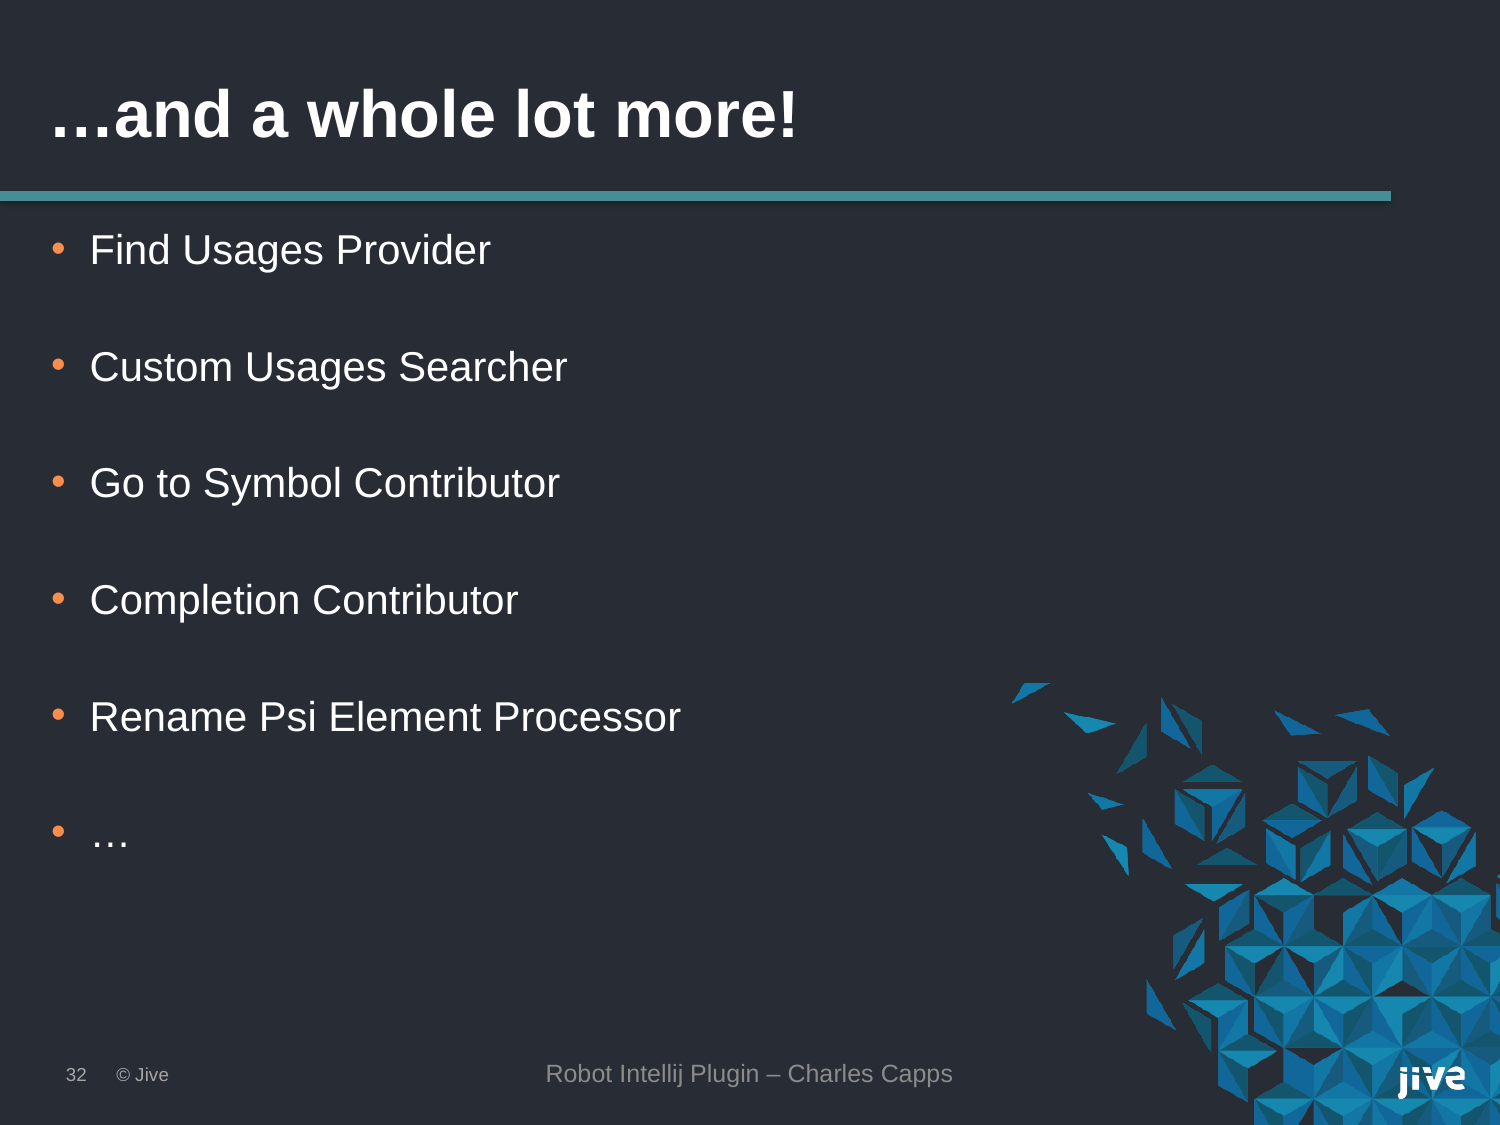

# …and a whole lot more!
Find Usages Provider

Custom Usages Searcher

Go to Symbol Contributor

Completion Contributor

Rename Psi Element Processor

…
Robot Intellij Plugin – Charles Capps